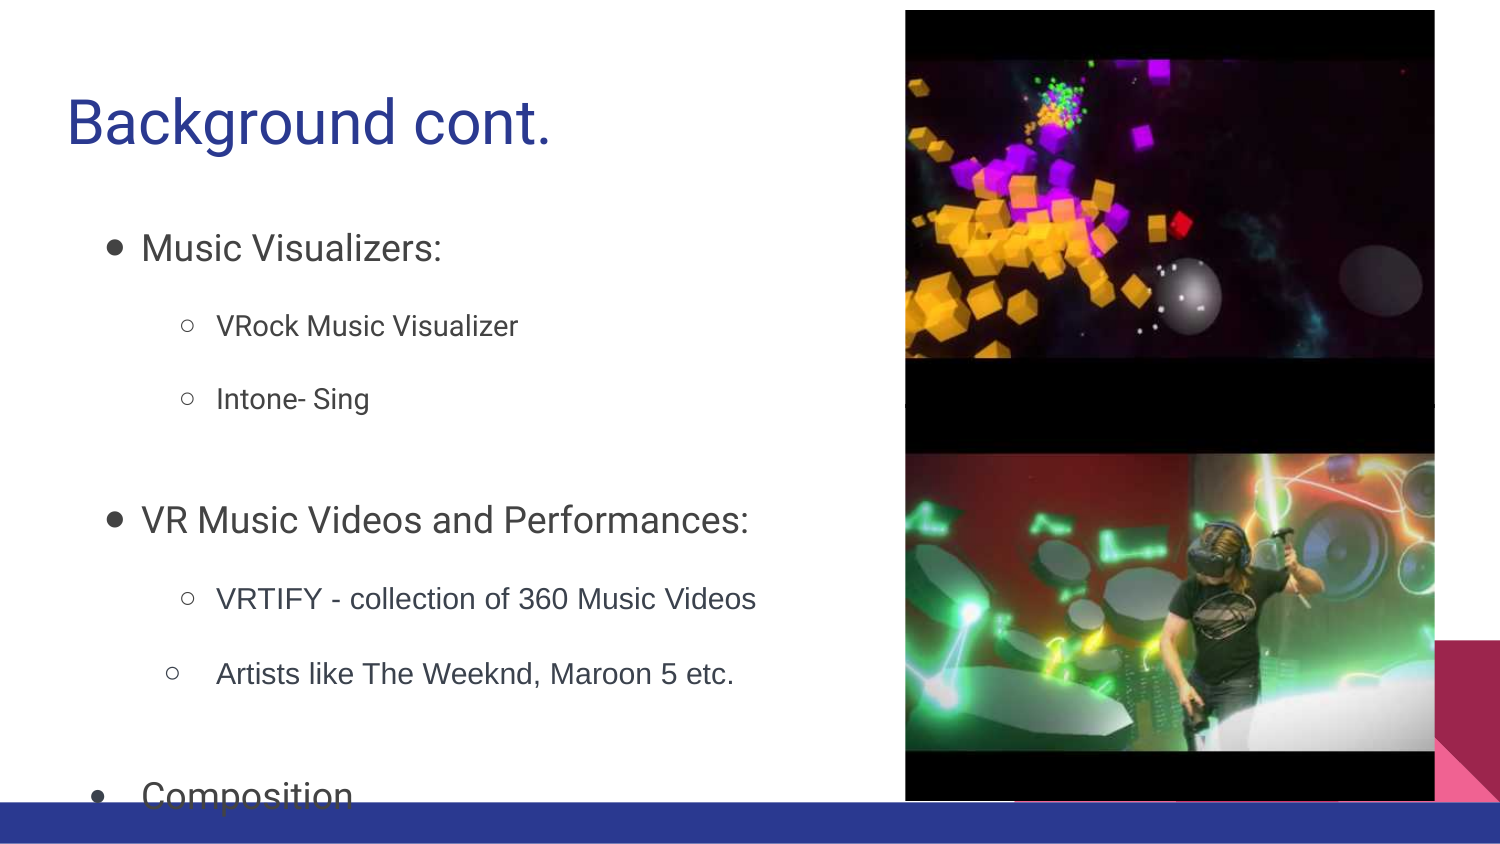

# Background cont.
Music Visualizers:
VRock Music Visualizer
Intone- Sing
VR Music Videos and Performances:
VRTIFY - collection of 360 Music Videos
Artists like The Weeknd, Maroon 5 etc.
Composition
SoundStage VR